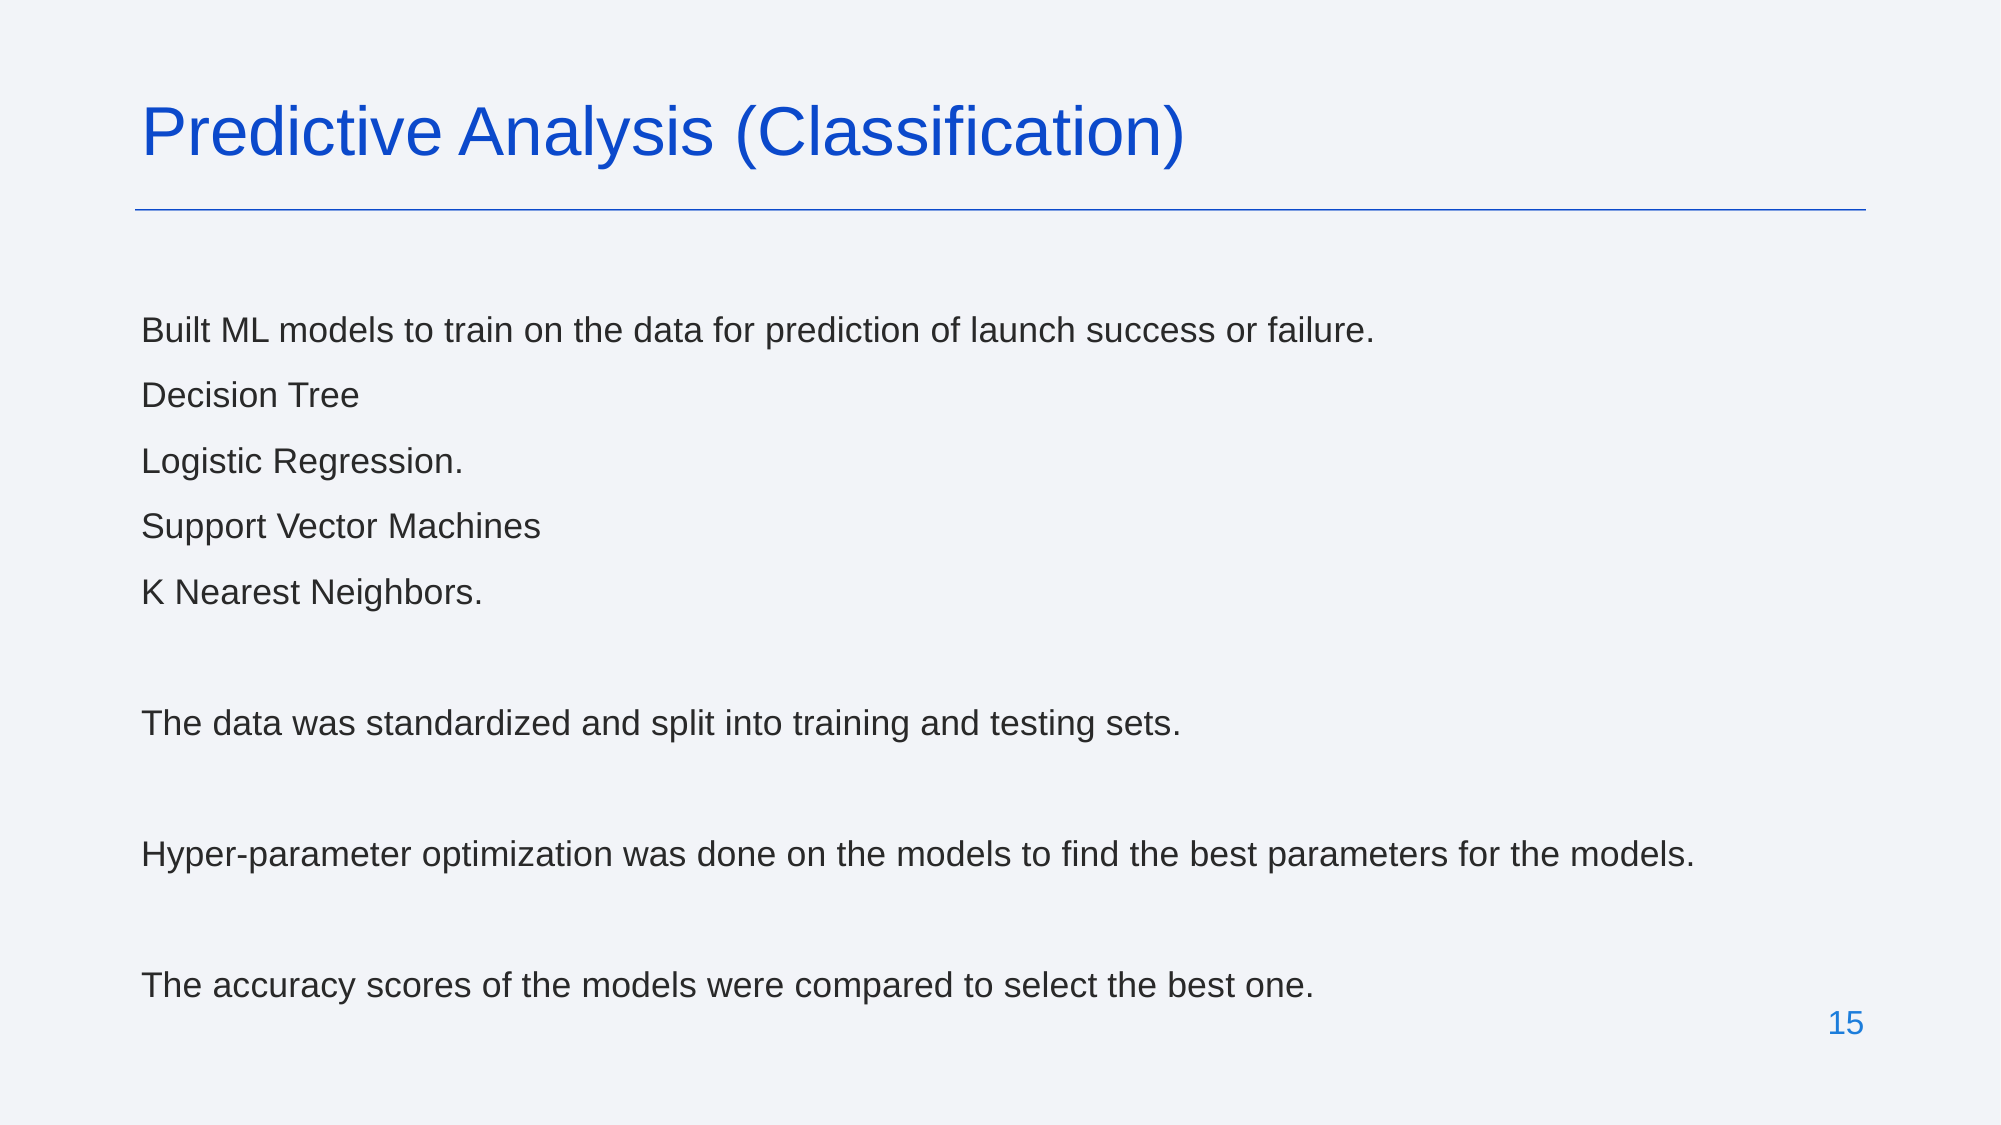

Predictive Analysis (Classification)
Built ML models to train on the data for prediction of launch success or failure.
Decision Tree
Logistic Regression.
Support Vector Machines
K Nearest Neighbors.

The data was standardized and split into training and testing sets.

Hyper-parameter optimization was done on the models to find the best parameters for the models.

The accuracy scores of the models were compared to select the best one.

15